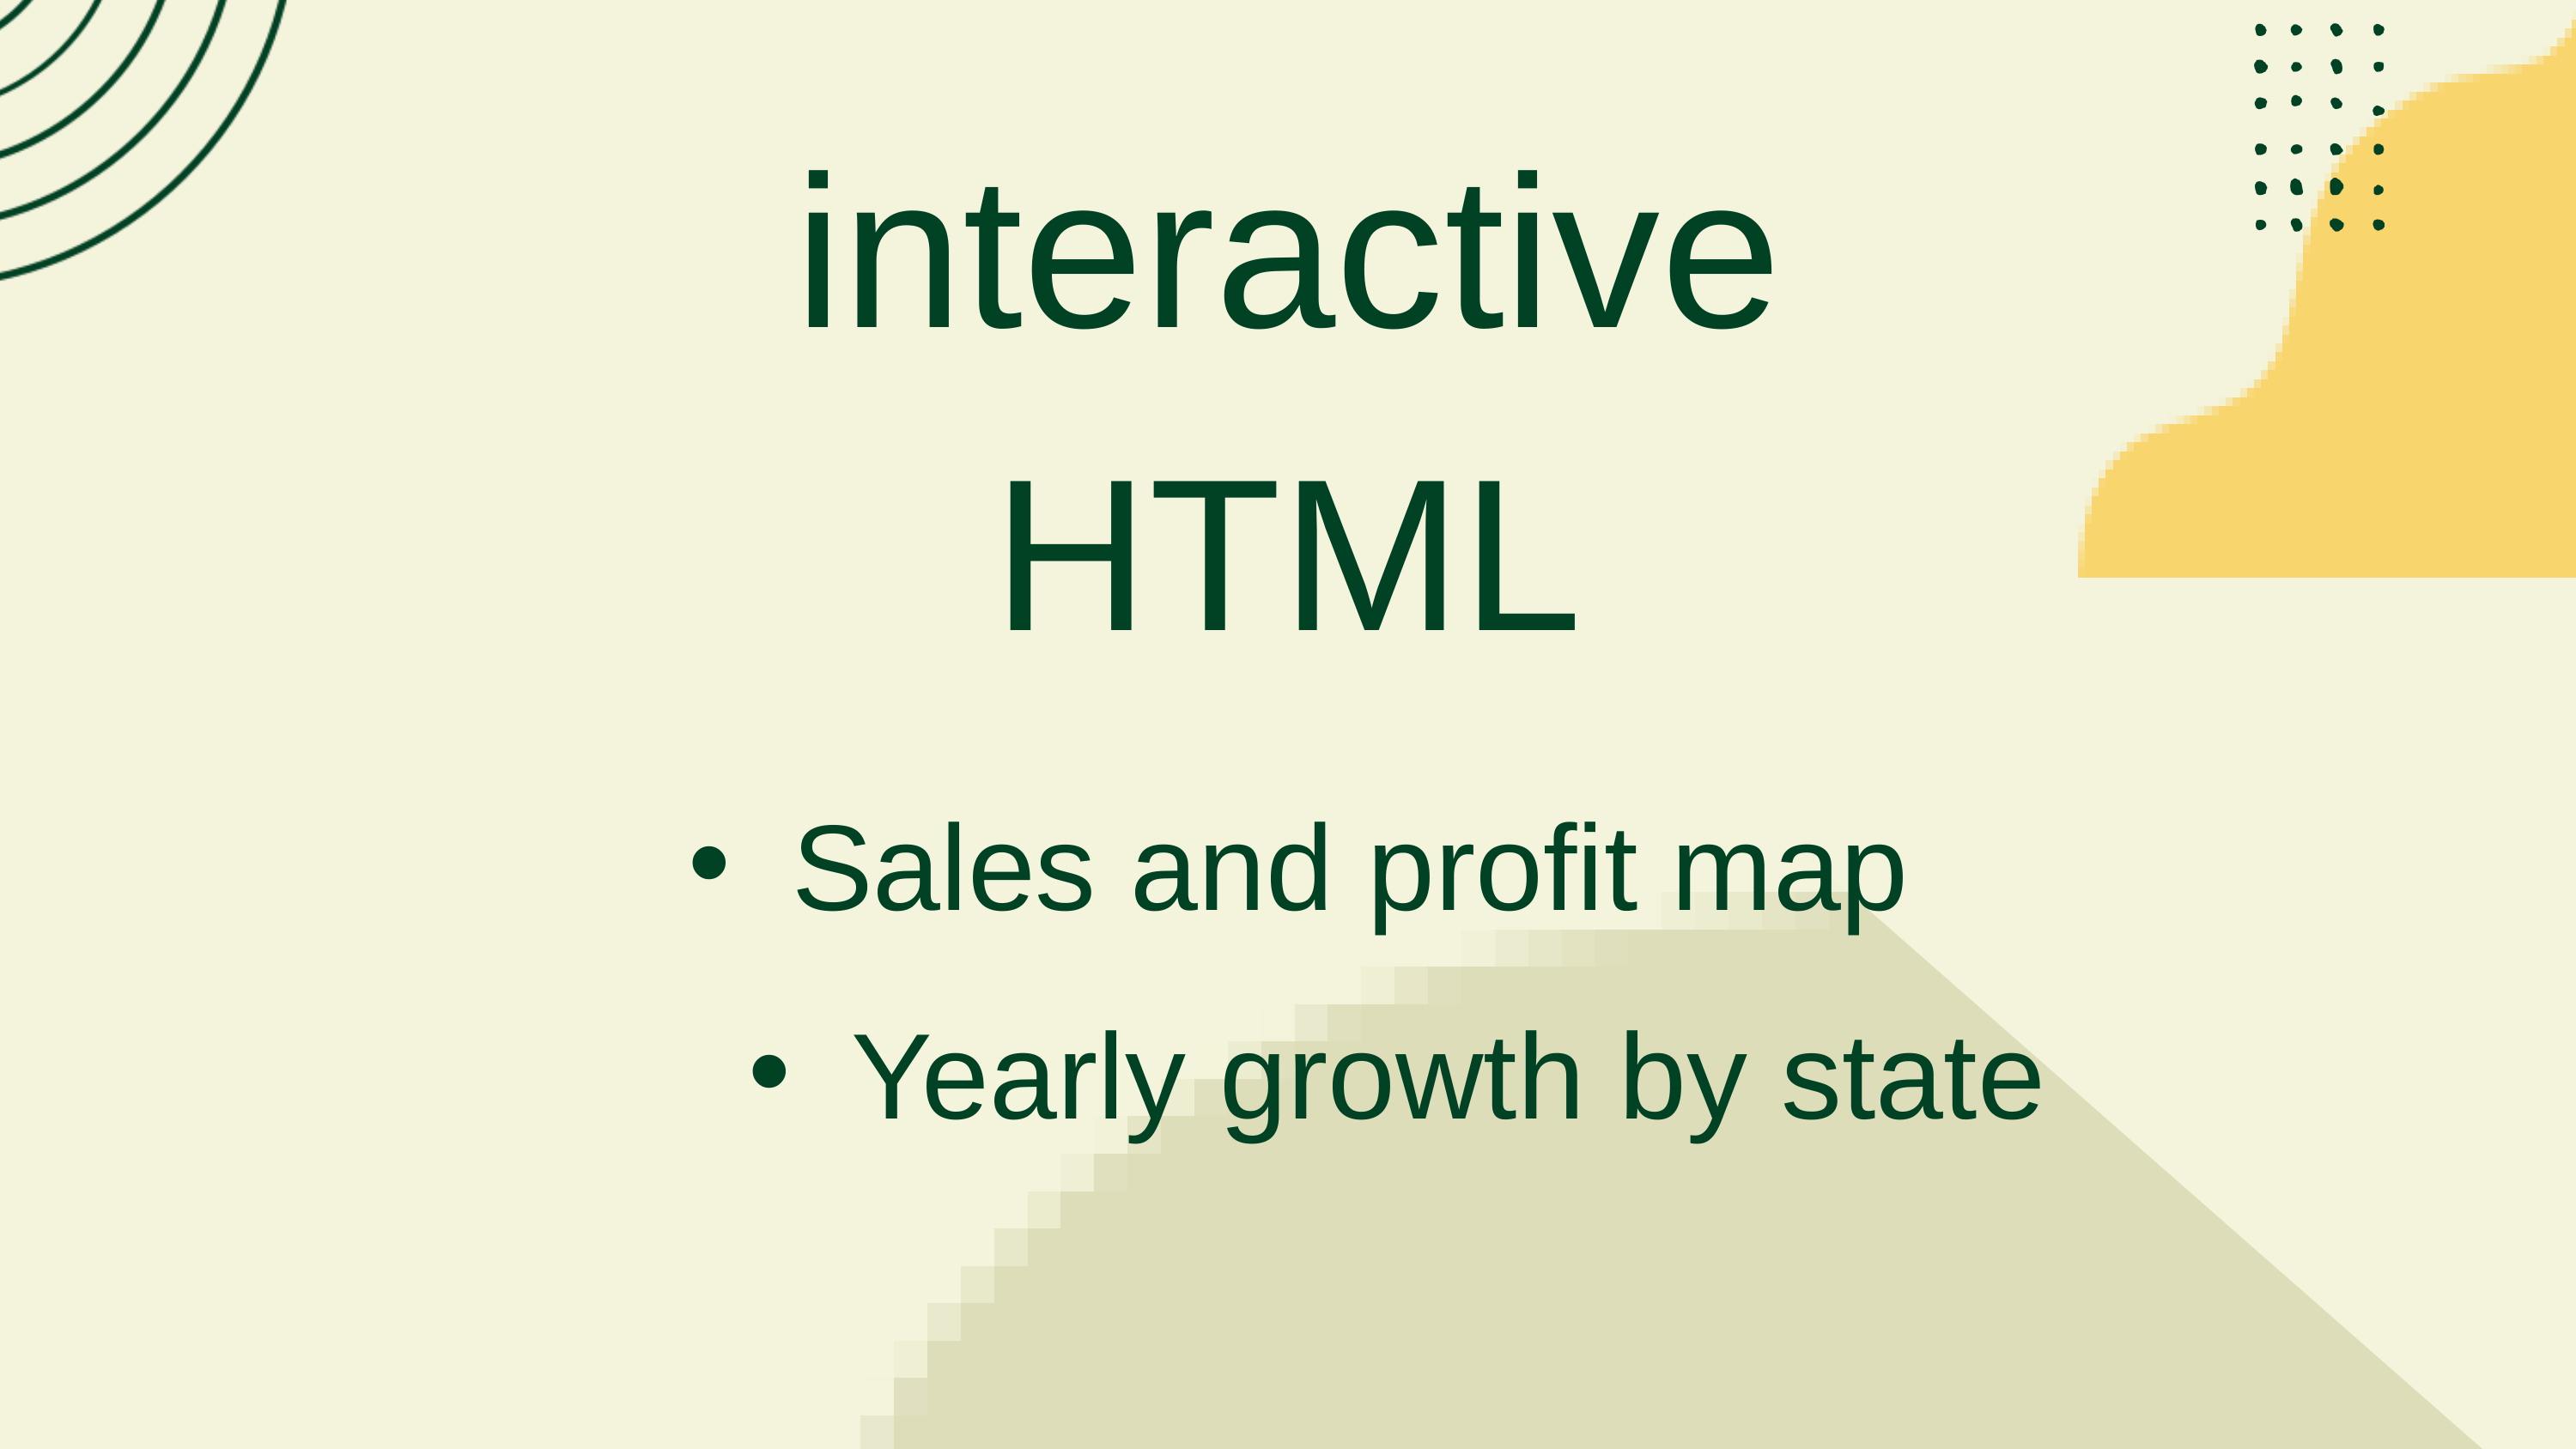

interactive HTML

Sales and profit map
Yearly growth by state